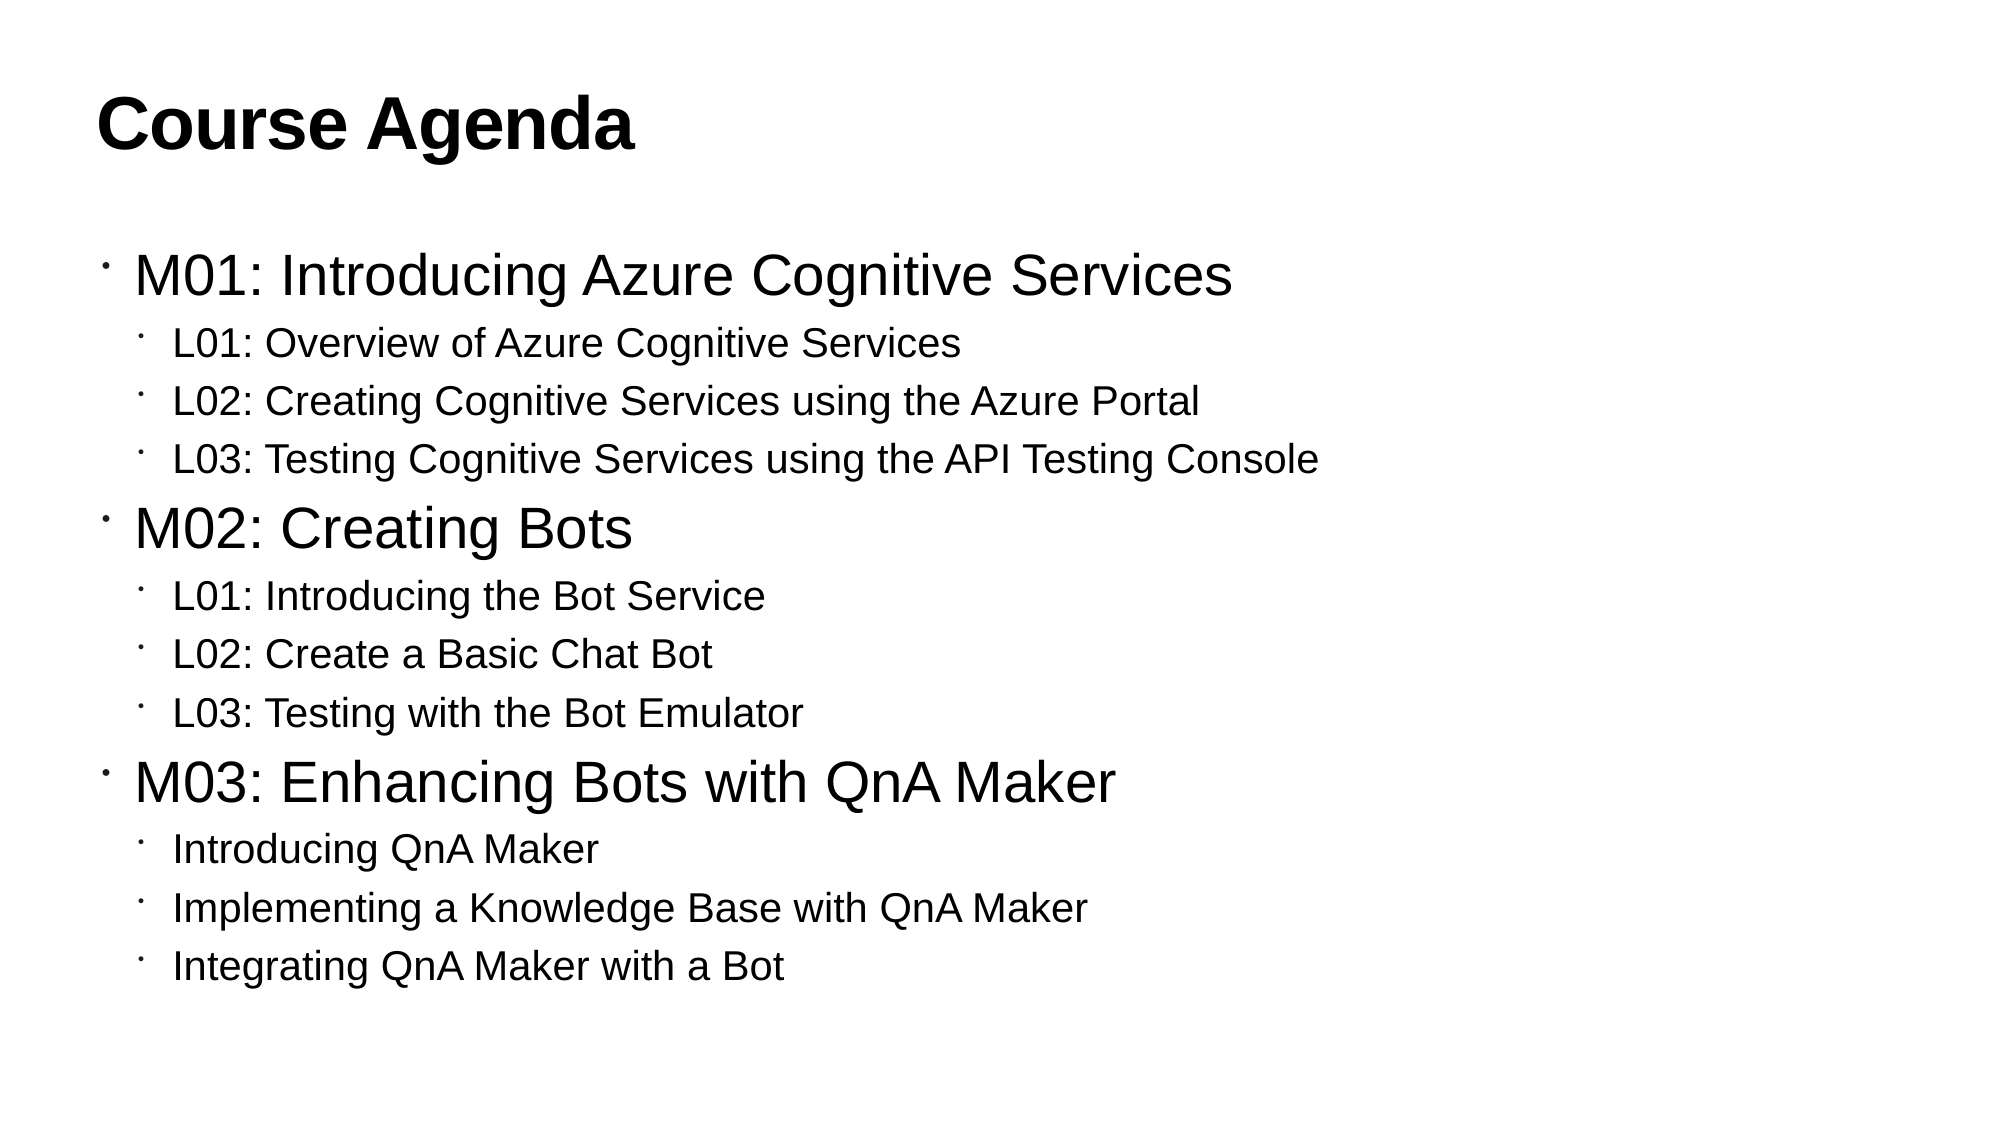

# Course Agenda
M01: Introducing Azure Cognitive Services
L01: Overview of Azure Cognitive Services
L02: Creating Cognitive Services using the Azure Portal
L03: Testing Cognitive Services using the API Testing Console
M02: Creating Bots
L01: Introducing the Bot Service
L02: Create a Basic Chat Bot
L03: Testing with the Bot Emulator
M03: Enhancing Bots with QnA Maker
Introducing QnA Maker
Implementing a Knowledge Base with QnA Maker
Integrating QnA Maker with a Bot